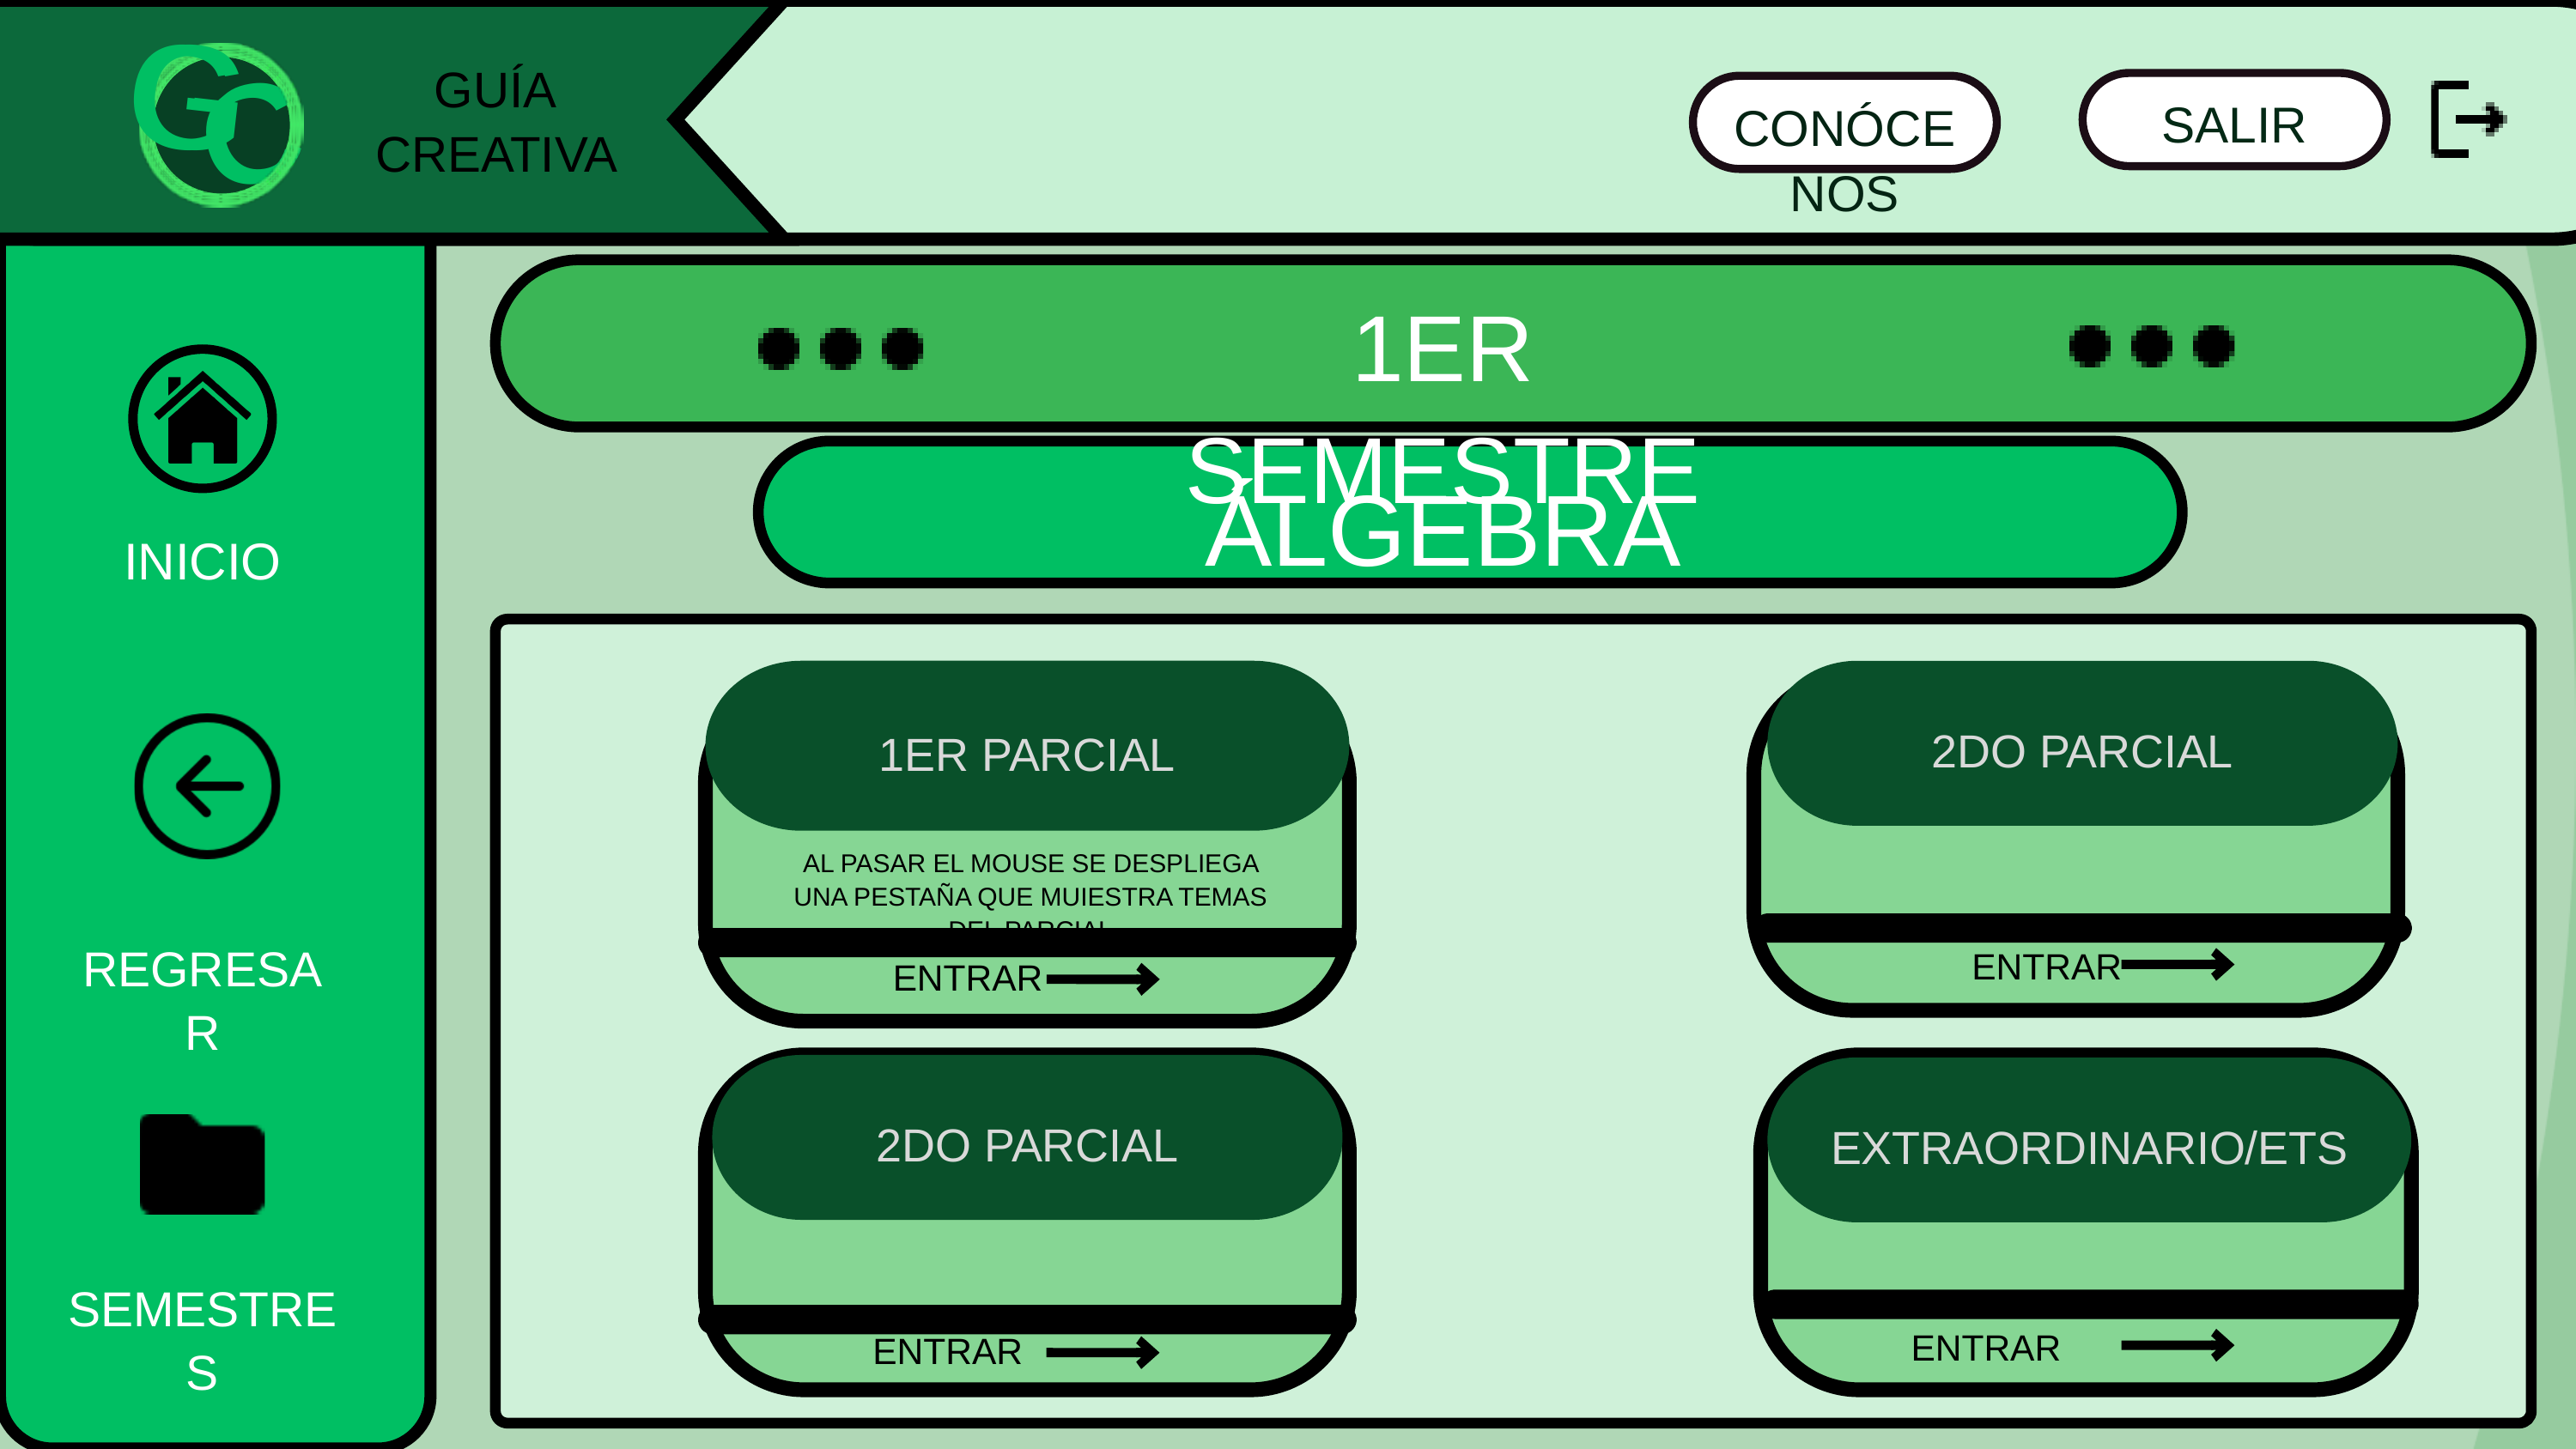

G
G

C
C
GUÍA
 CREATIVA

CONÓCENOS

SALIR

1ER SEMESTRE

GEOMETRÍA Y TRIGONOMETRÍA
ÁLGEBRA

INICIO

1ER PARCIAL

2DO PARCIAL

AL PASAR EL MOUSE SE DESPLIEGA UNA PESTAÑA QUE MUIESTRA TEMAS DEL PARCIAL

REGRESAR
ENTRAR
ENTRAR

2DO PARCIAL

EXTRAORDINARIO/ETS

SEMESTRES
ENTRAR
ENTRAR